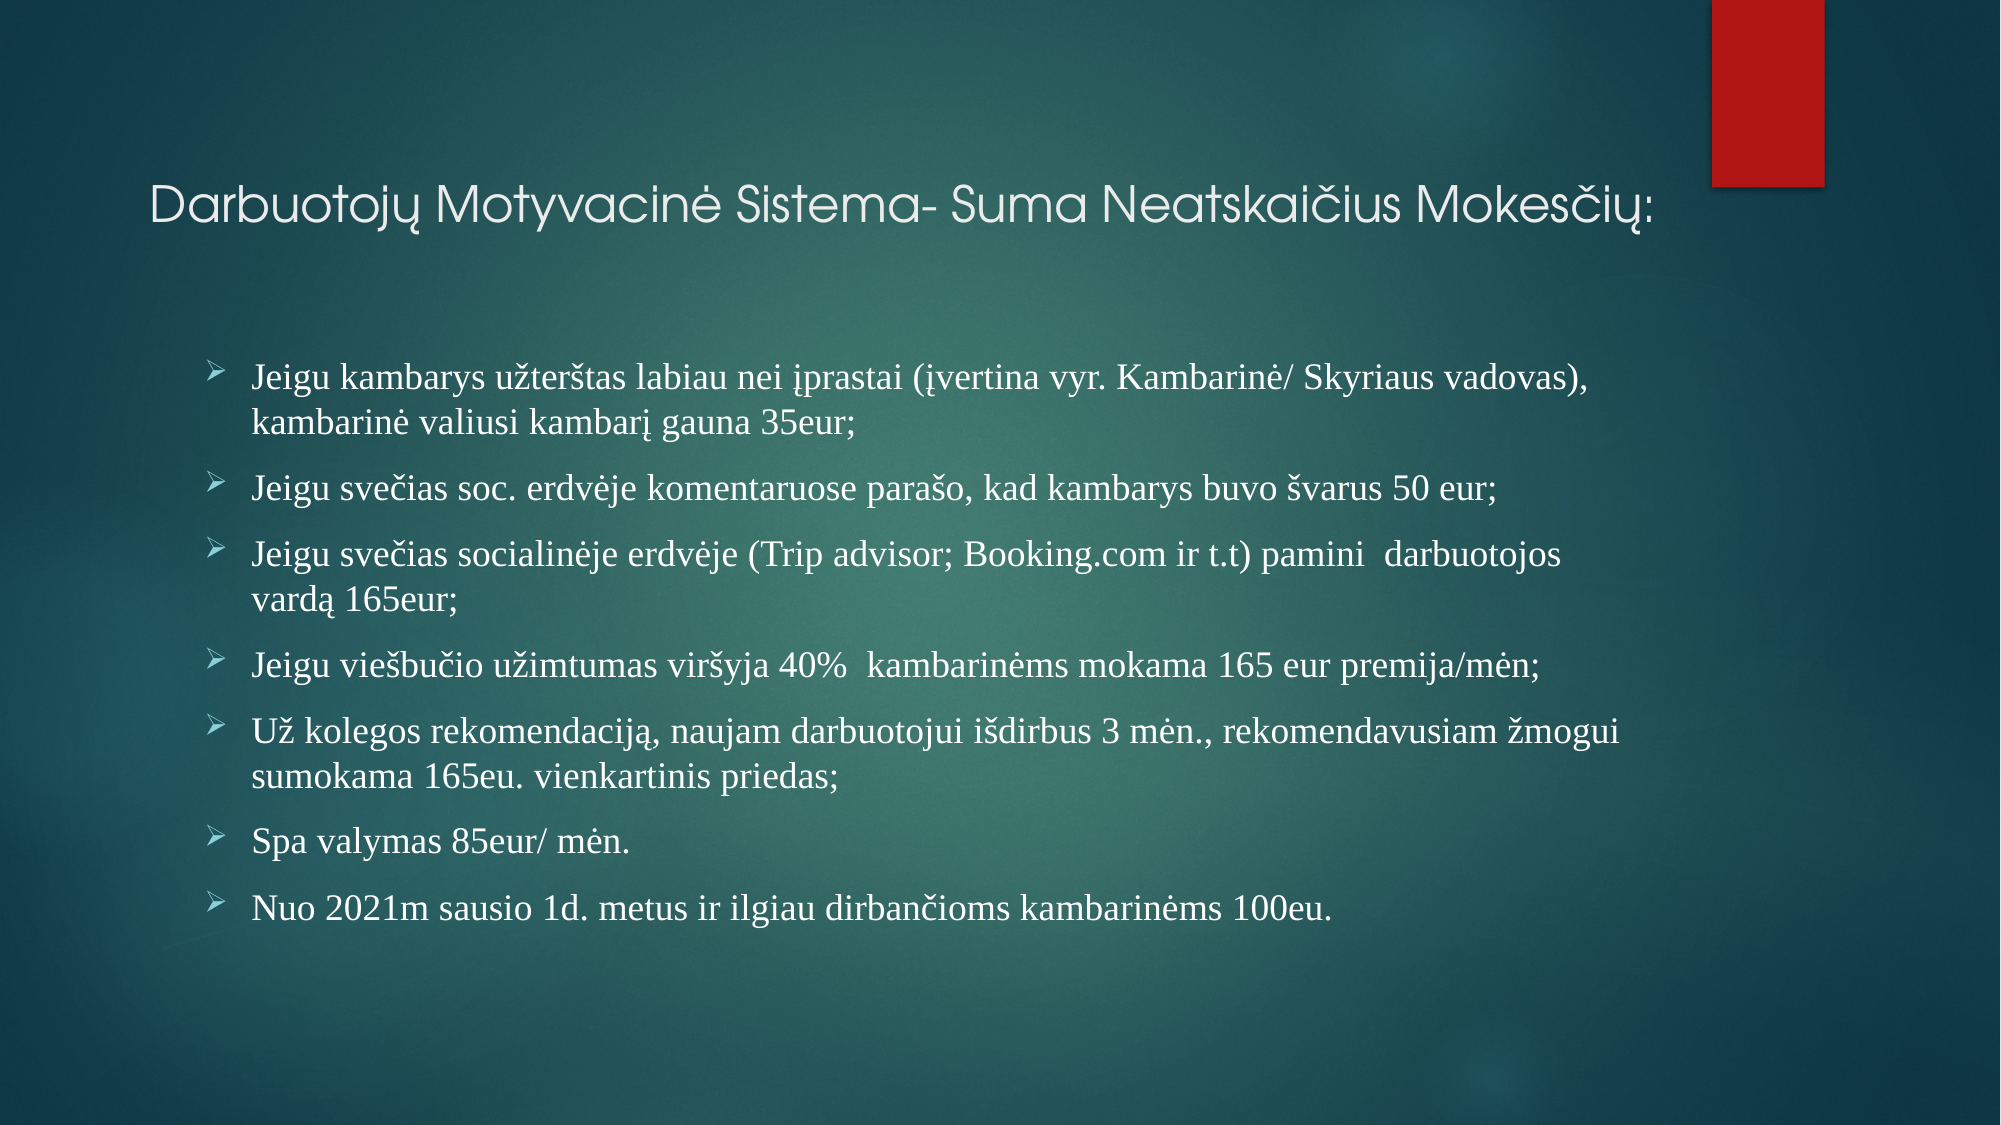

# Darbuotojų Motyvacinė Sistema- Suma Neatskaičius Mokesčių:
Jeigu kambarys užterštas labiau nei įprastai (įvertina vyr. Kambarinė/ Skyriaus vadovas), kambarinė valiusi kambarį gauna 35eur;
Jeigu svečias soc. erdvėje komentaruose parašo, kad kambarys buvo švarus 50 eur;
Jeigu svečias socialinėje erdvėje (Trip advisor; Booking.com ir t.t) pamini  darbuotojos vardą 165eur;
Jeigu viešbučio užimtumas viršyja 40%  kambarinėms mokama 165 eur premija/mėn;
Už kolegos rekomendaciją, naujam darbuotojui išdirbus 3 mėn., rekomendavusiam žmogui sumokama 165eu. vienkartinis priedas;
Spa valymas 85eur/ mėn.
Nuo 2021m sausio 1d. metus ir ilgiau dirbančioms kambarinėms 100eu.